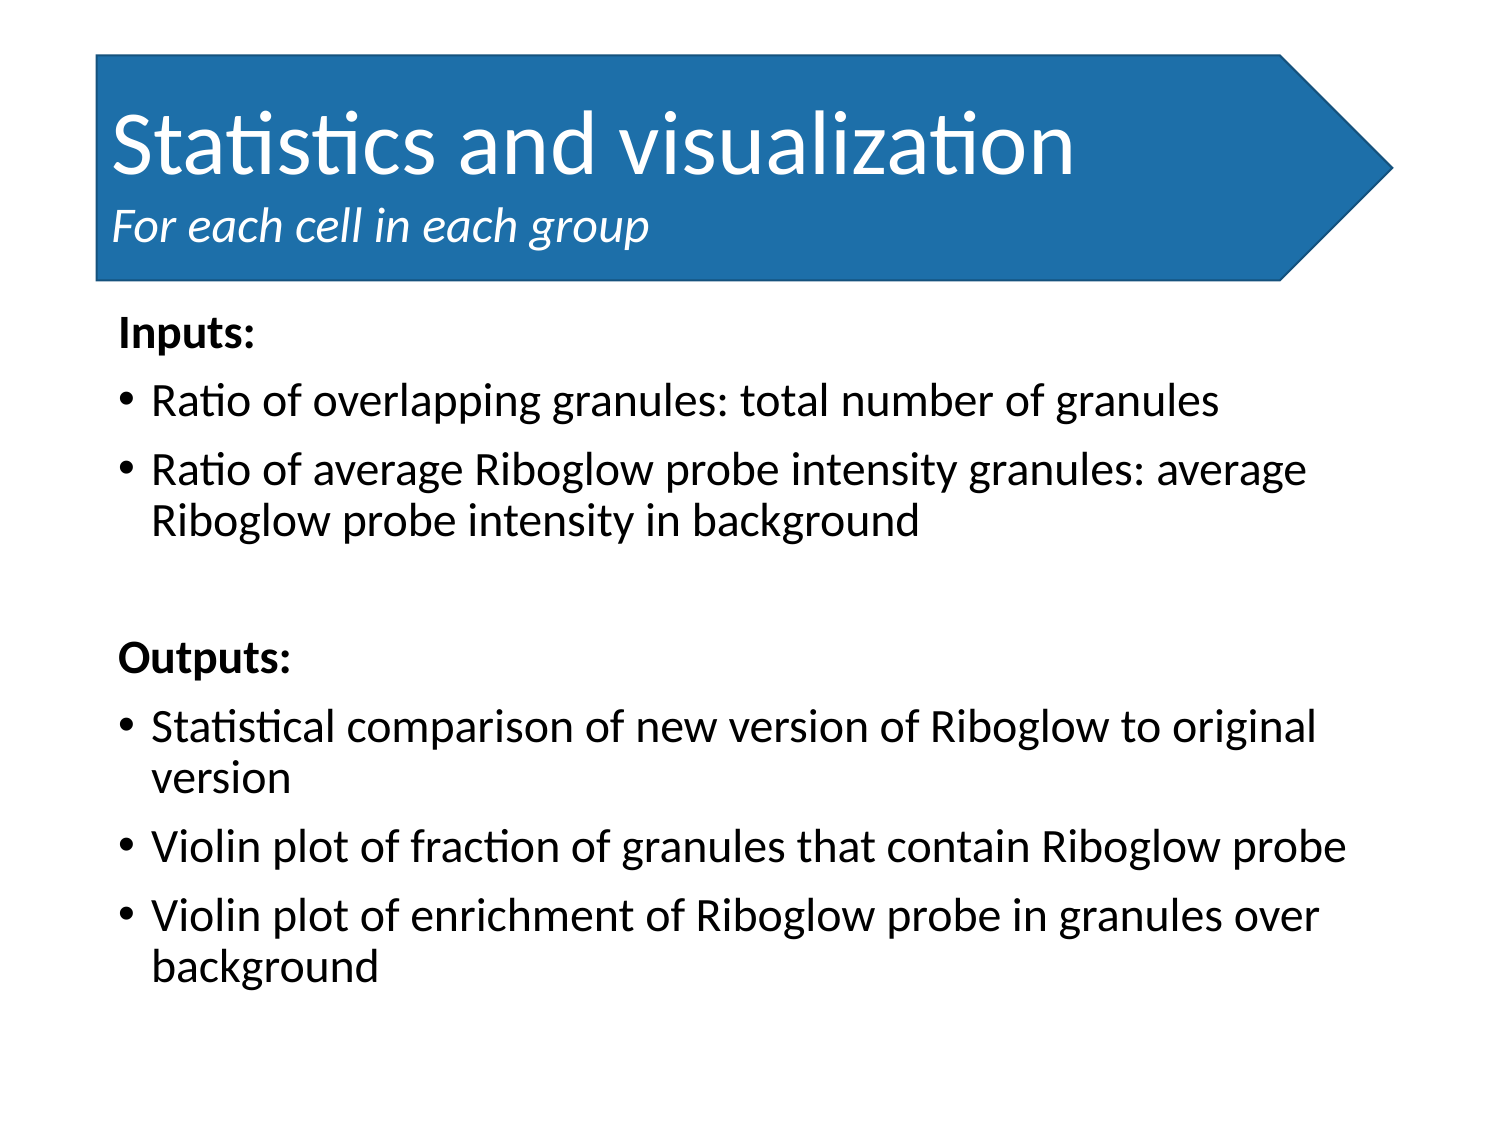

Statistics and visualization
For each cell in each group
# Segment Cells
Inputs:
Ratio of overlapping granules: total number of granules
Ratio of average Riboglow probe intensity granules: average Riboglow probe intensity in background

Outputs:
Statistical comparison of new version of Riboglow to original version
Violin plot of fraction of granules that contain Riboglow probe
Violin plot of enrichment of Riboglow probe in granules over background